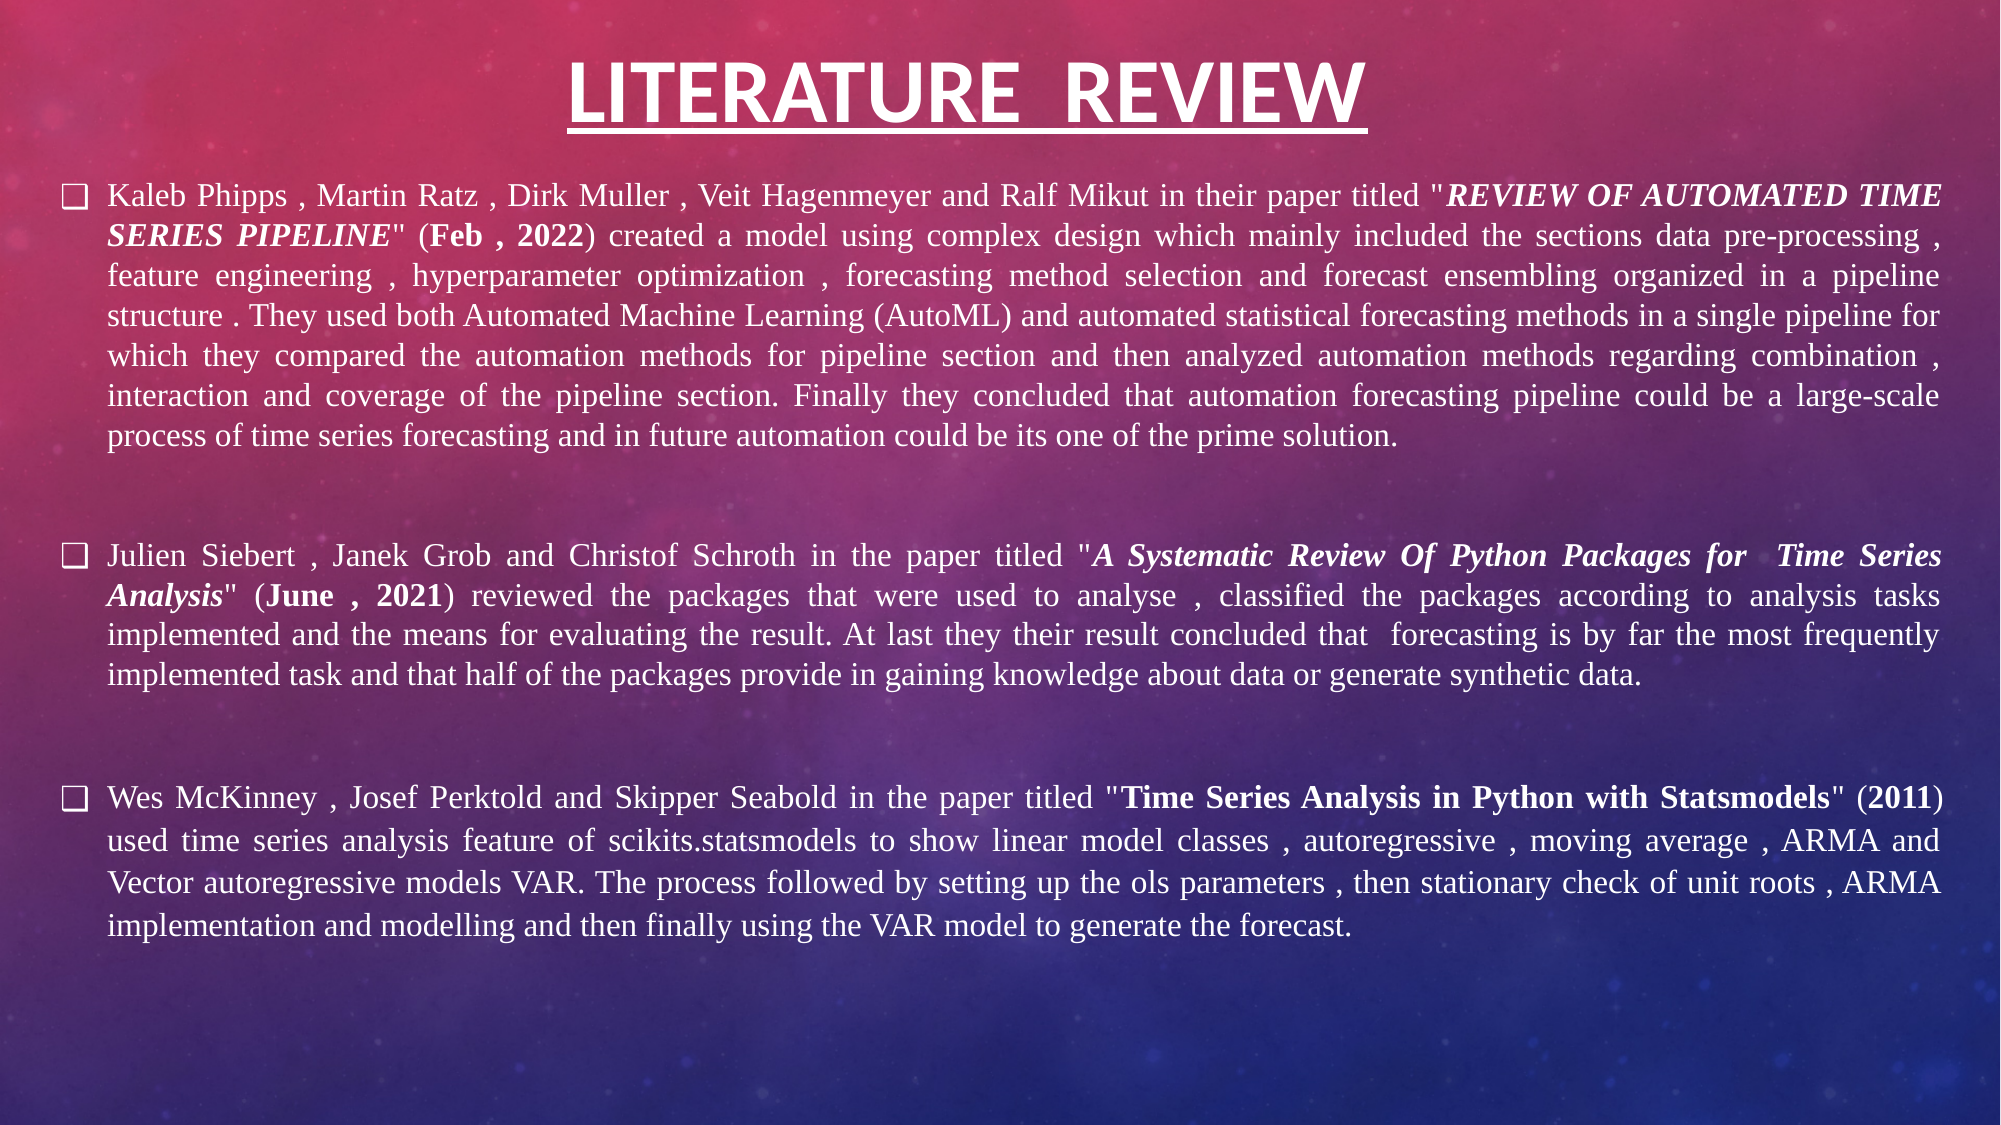

# LITERATURE  REVIEW
Kaleb Phipps , Martin Ratz , Dirk Muller , Veit Hagenmeyer and Ralf Mikut in their paper titled "REVIEW OF AUTOMATED TIME SERIES PIPELINE" (Feb , 2022) created a model using complex design which mainly included the sections data pre-processing , feature engineering , hyperparameter optimization , forecasting method selection and forecast ensembling organized in a pipeline structure . They used both Automated Machine Learning (AutoML) and automated statistical forecasting methods in a single pipeline for which they compared the automation methods for pipeline section and then analyzed automation methods regarding combination , interaction and coverage of the pipeline section. Finally they concluded that automation forecasting pipeline could be a large-scale process of time series forecasting and in future automation could be its one of the prime solution.

Julien Siebert , Janek Grob and Christof Schroth in the paper titled "A Systematic Review Of Python Packages for  Time Series Analysis" (June , 2021) reviewed the packages that were used to analyse , classified the packages according to analysis tasks implemented and the means for evaluating the result. At last they their result concluded that  forecasting is by far the most frequently implemented task and that half of the packages provide in gaining knowledge about data or generate synthetic data.

Wes McKinney , Josef Perktold and Skipper Seabold in the paper titled "Time Series Analysis in Python with Statsmodels" (2011) used time series analysis feature of scikits.statsmodels to show linear model classes , autoregressive , moving average , ARMA and Vector autoregressive models VAR. The process followed by setting up the ols parameters , then stationary check of unit roots , ARMA implementation and modelling and then finally using the VAR model to generate the forecast.